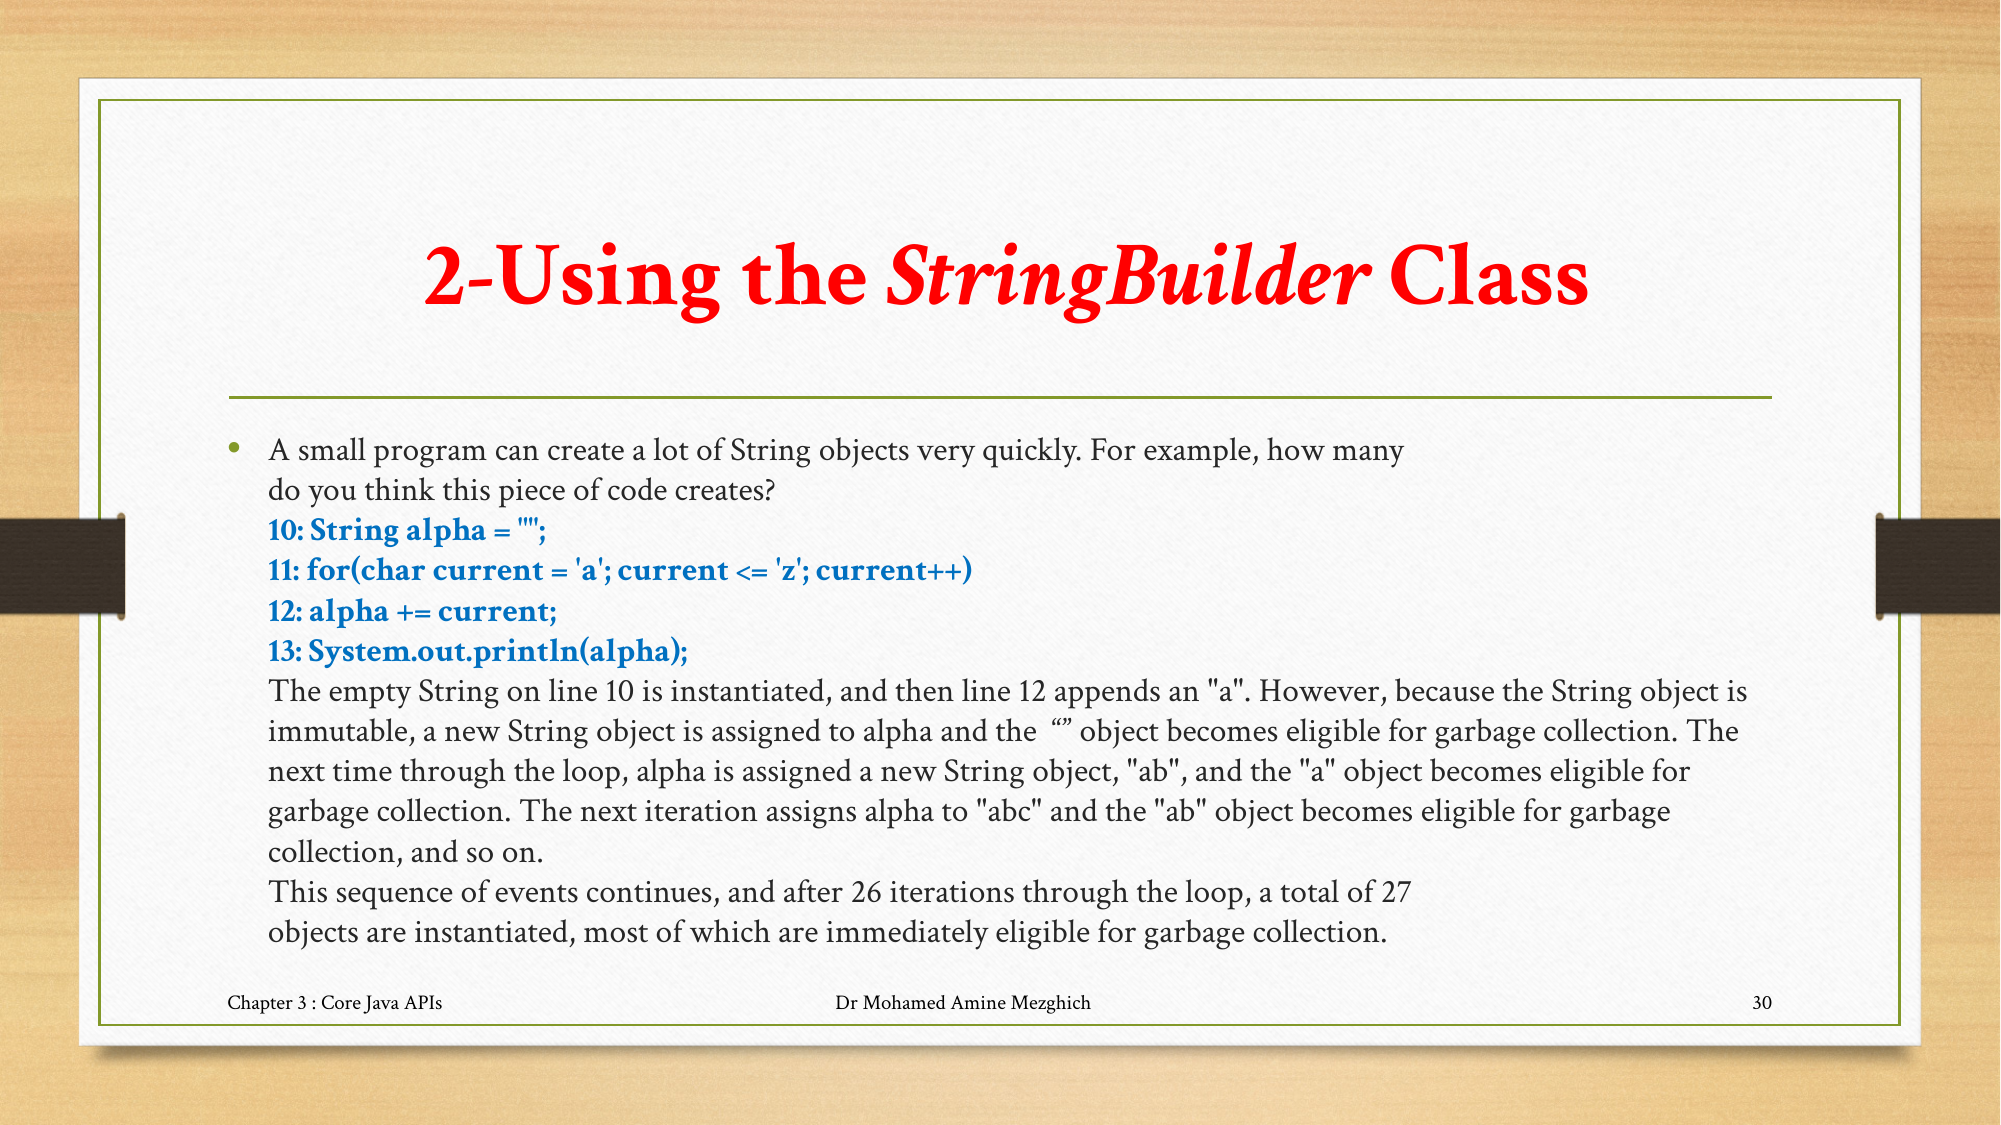

# 2-Using the StringBuilder Class
A small program can create a lot of String objects very quickly. For example, how many
do you think this piece of code creates?
10: String alpha = "";
11: for(char current = 'a'; current <= 'z'; current++)
12: alpha += current;
13: System.out.println(alpha);
The empty String on line 10 is instantiated, and then line 12 appends an "a". However, because the String object is immutable, a new String object is assigned to alpha and the  “” object becomes eligible for garbage collection. The next time through the loop, alpha is assigned a new String object, "ab", and the "a" object becomes eligible for garbage collection. The next iteration assigns alpha to "abc" and the "ab" object becomes eligible for garbage collection, and so on.
This sequence of events continues, and after 26 iterations through the loop, a total of 27
objects are instantiated, most of which are immediately eligible for garbage collection.
Chapter 3 : Core Java APIs                                                                                   Dr Mohamed Amine Mezghich
30